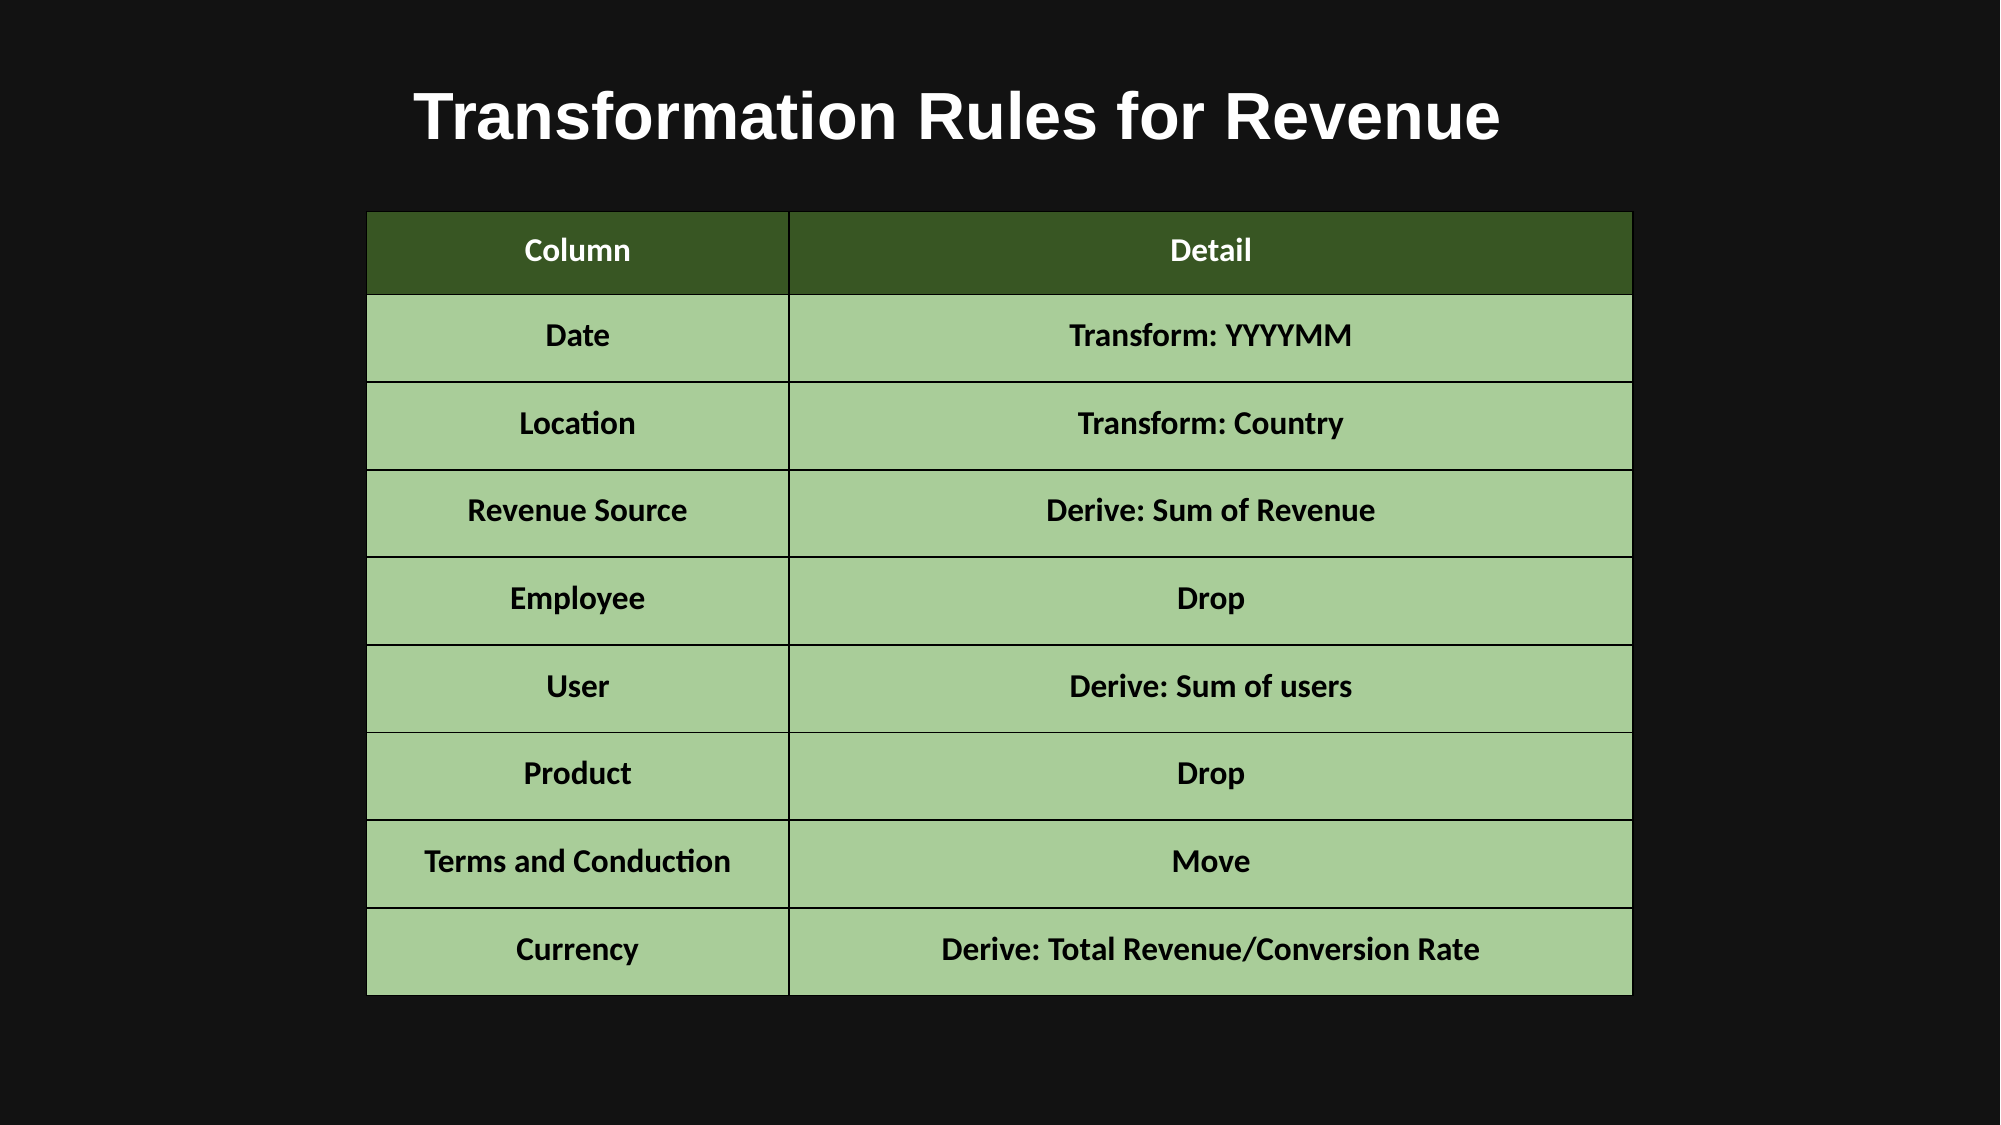

Transformation Rules for Revenue
| Column | Detail |
| --- | --- |
| Date | Transform: YYYYMM |
| Location | Transform: Country |
| Revenue Source | Derive: Sum of Revenue |
| Employee | Drop |
| User | Derive: Sum of users |
| Product | Drop |
| Terms and Conduction | Move |
| Currency | Derive: Total Revenue/Conversion Rate |